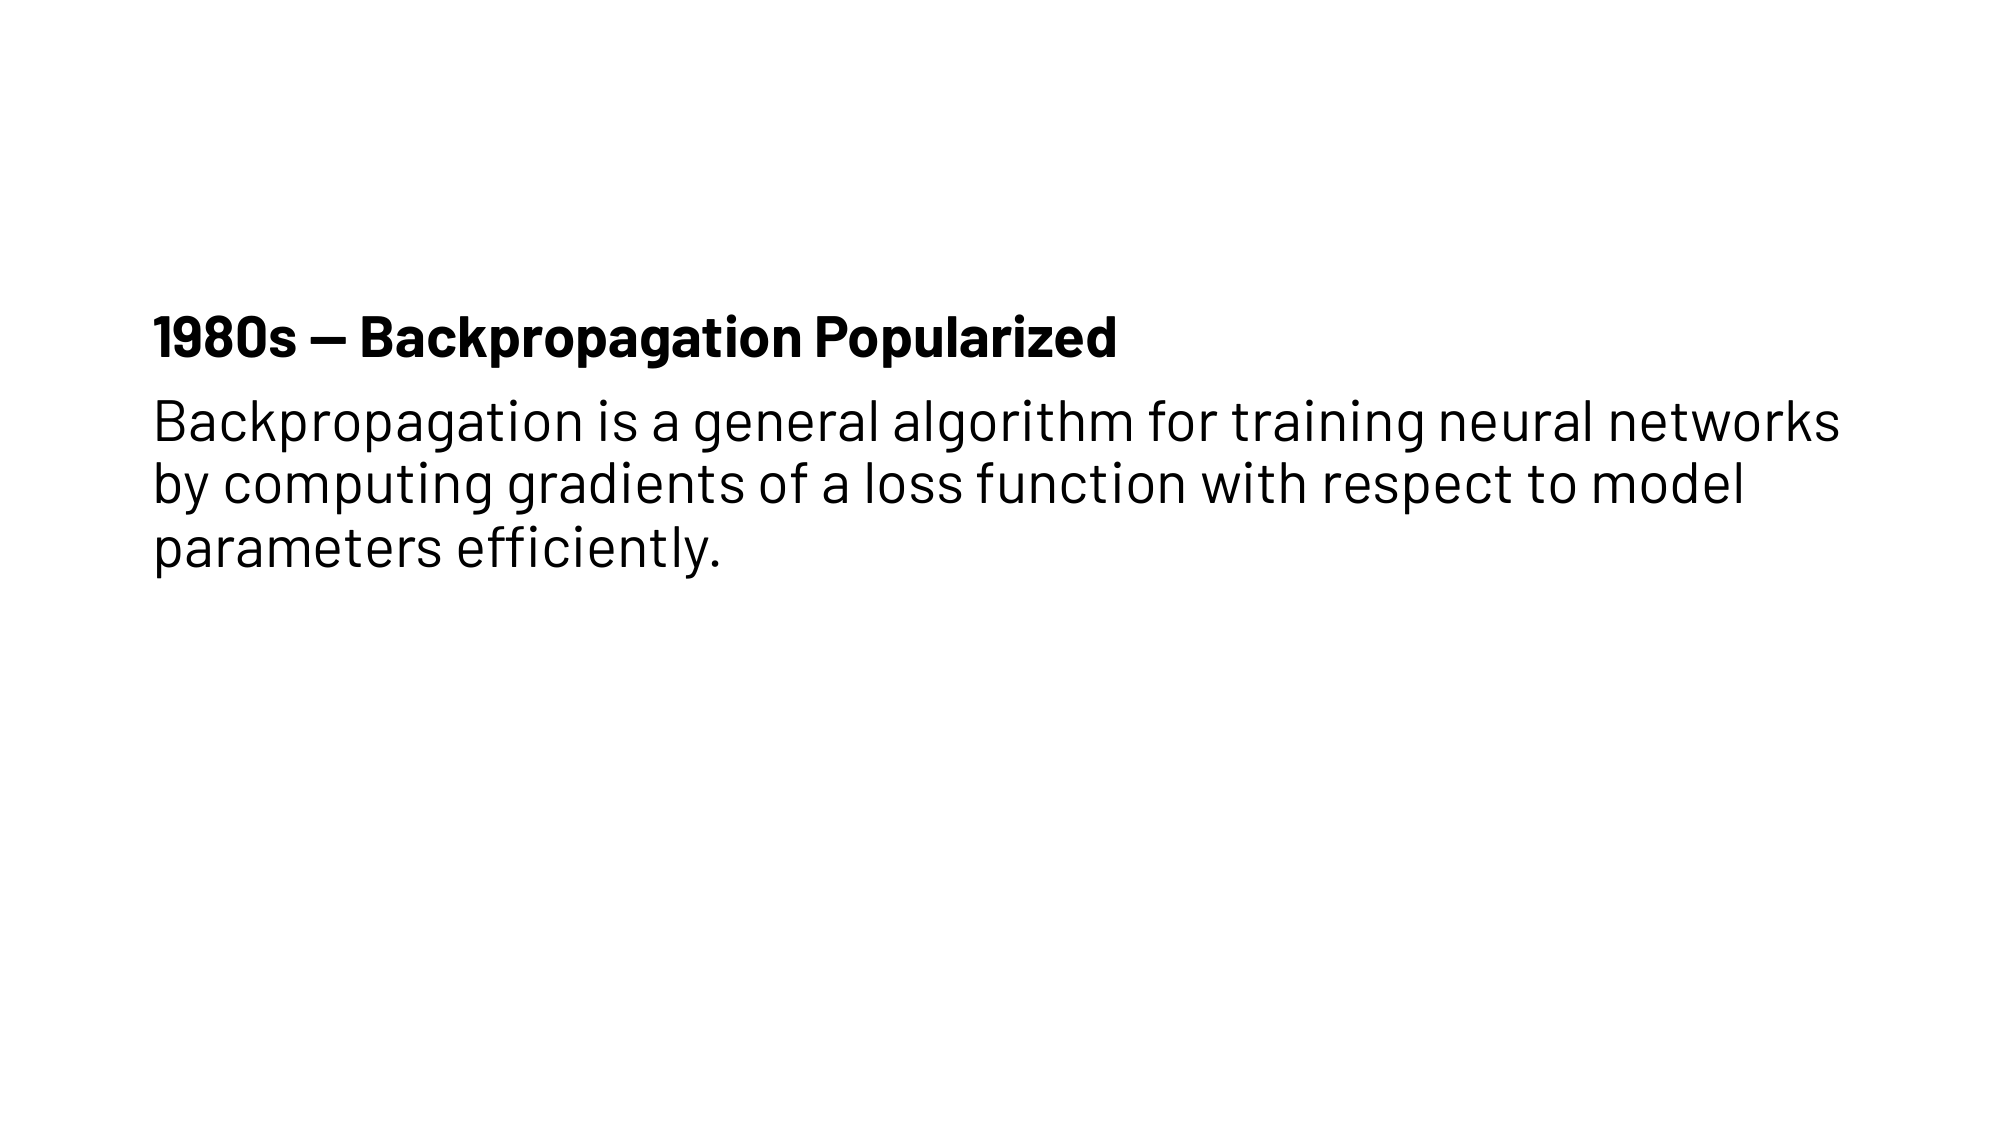

1980s — Backpropagation Popularized
Backpropagation is a general algorithm for training neural networks by computing gradients of a loss function with respect to model parameters efficiently.